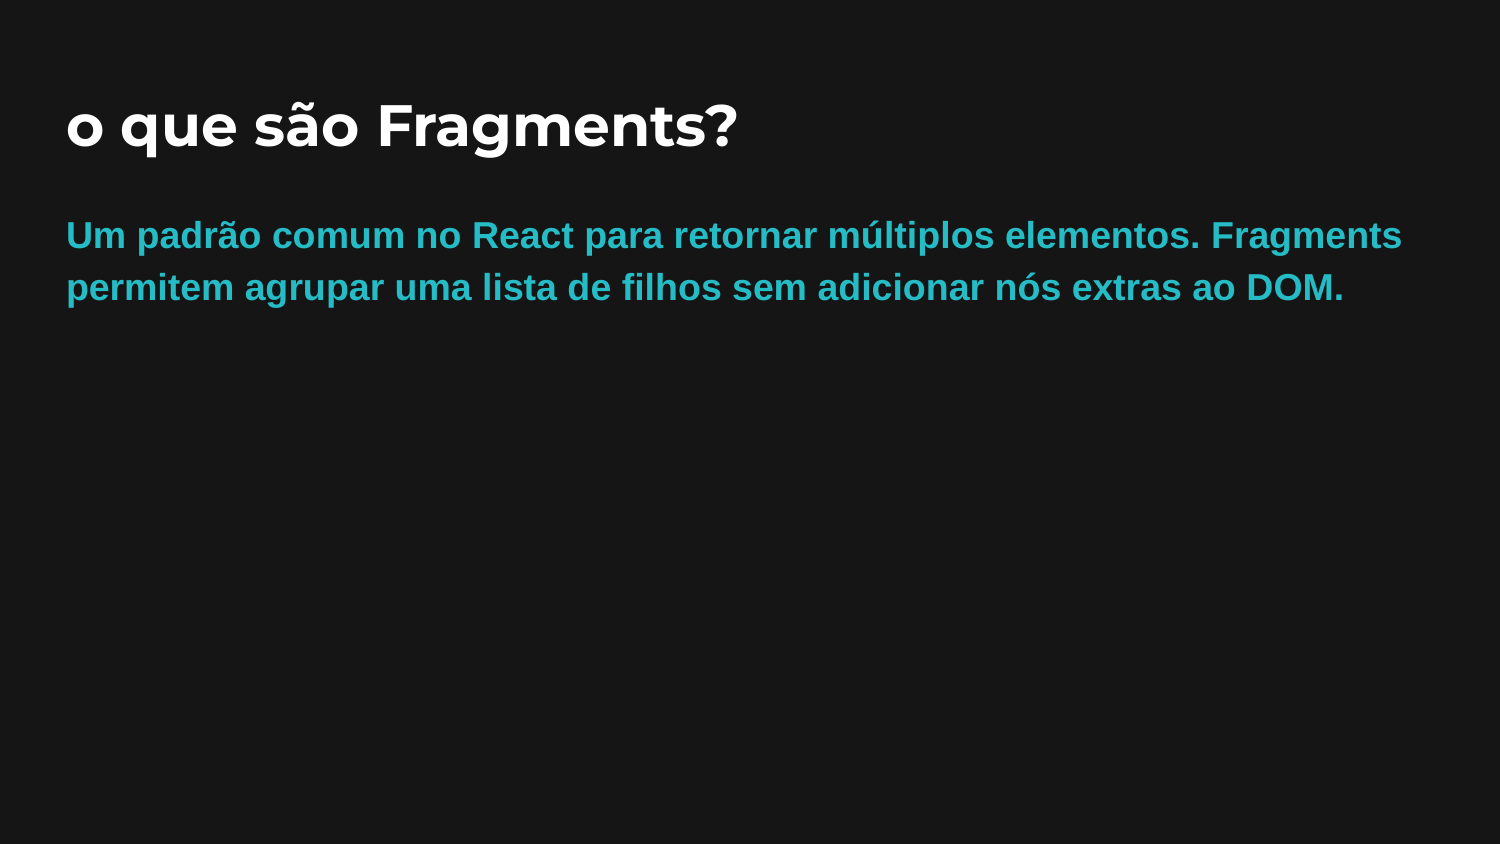

# o que são Fragments?
Um padrão comum no React para retornar múltiplos elementos. Fragments permitem agrupar uma lista de filhos sem adicionar nós extras ao DOM.